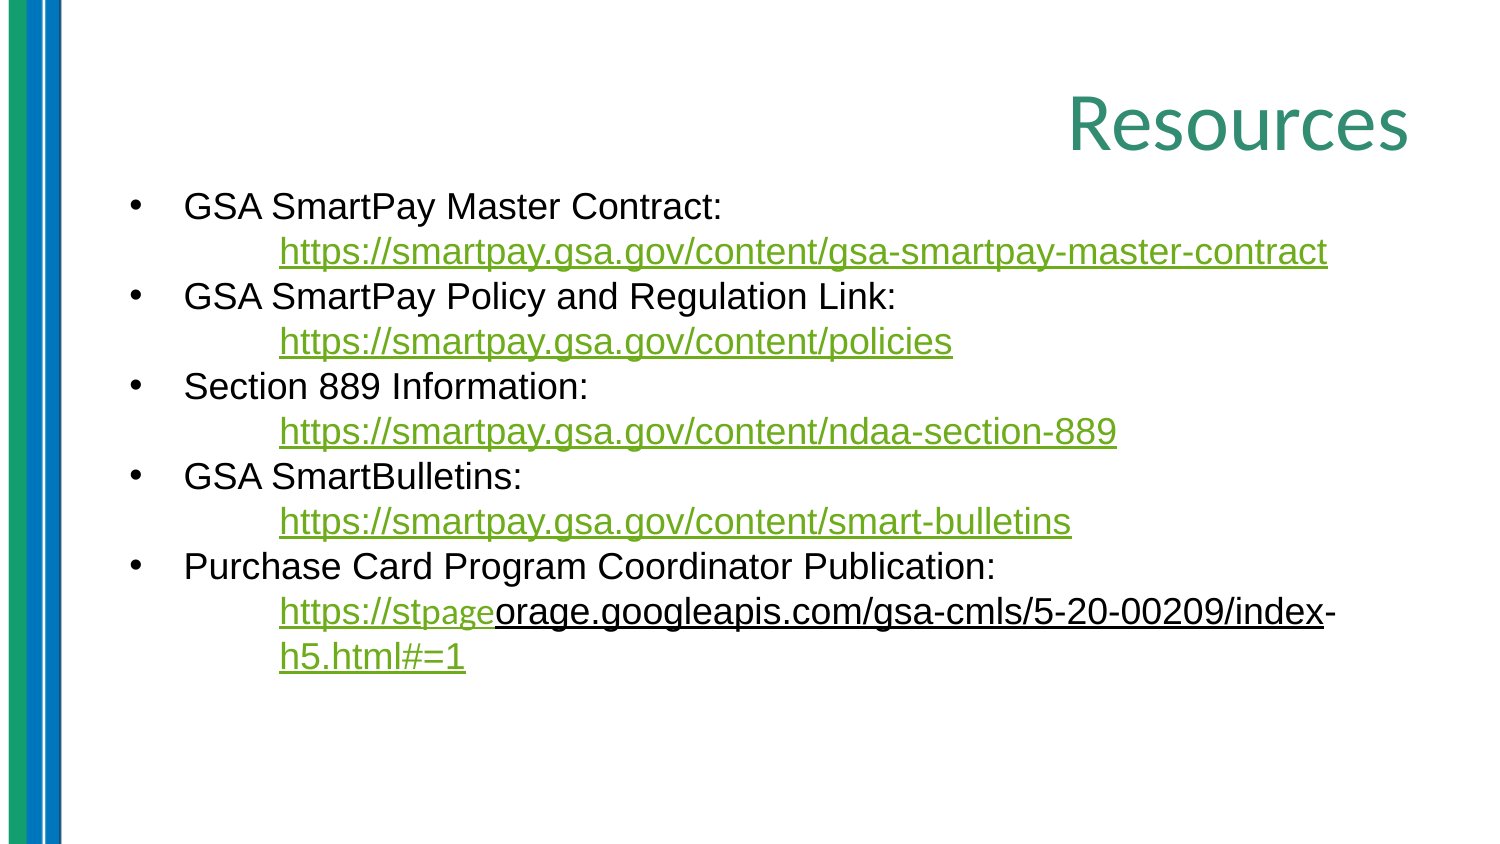

# Resources
GSA SmartPay Master Contract:
	https://smartpay.gsa.gov/content/gsa-smartpay-master-contract
GSA SmartPay Policy and Regulation Link:
	https://smartpay.gsa.gov/content/policies
Section 889 Information:
	https://smartpay.gsa.gov/content/ndaa-section-889
GSA SmartBulletins:
	https://smartpay.gsa.gov/content/smart-bulletins
Purchase Card Program Coordinator Publication:
	https://stpageorage.googleapis.com/gsa-cmls/5-20-00209/index-	h5.html#=1